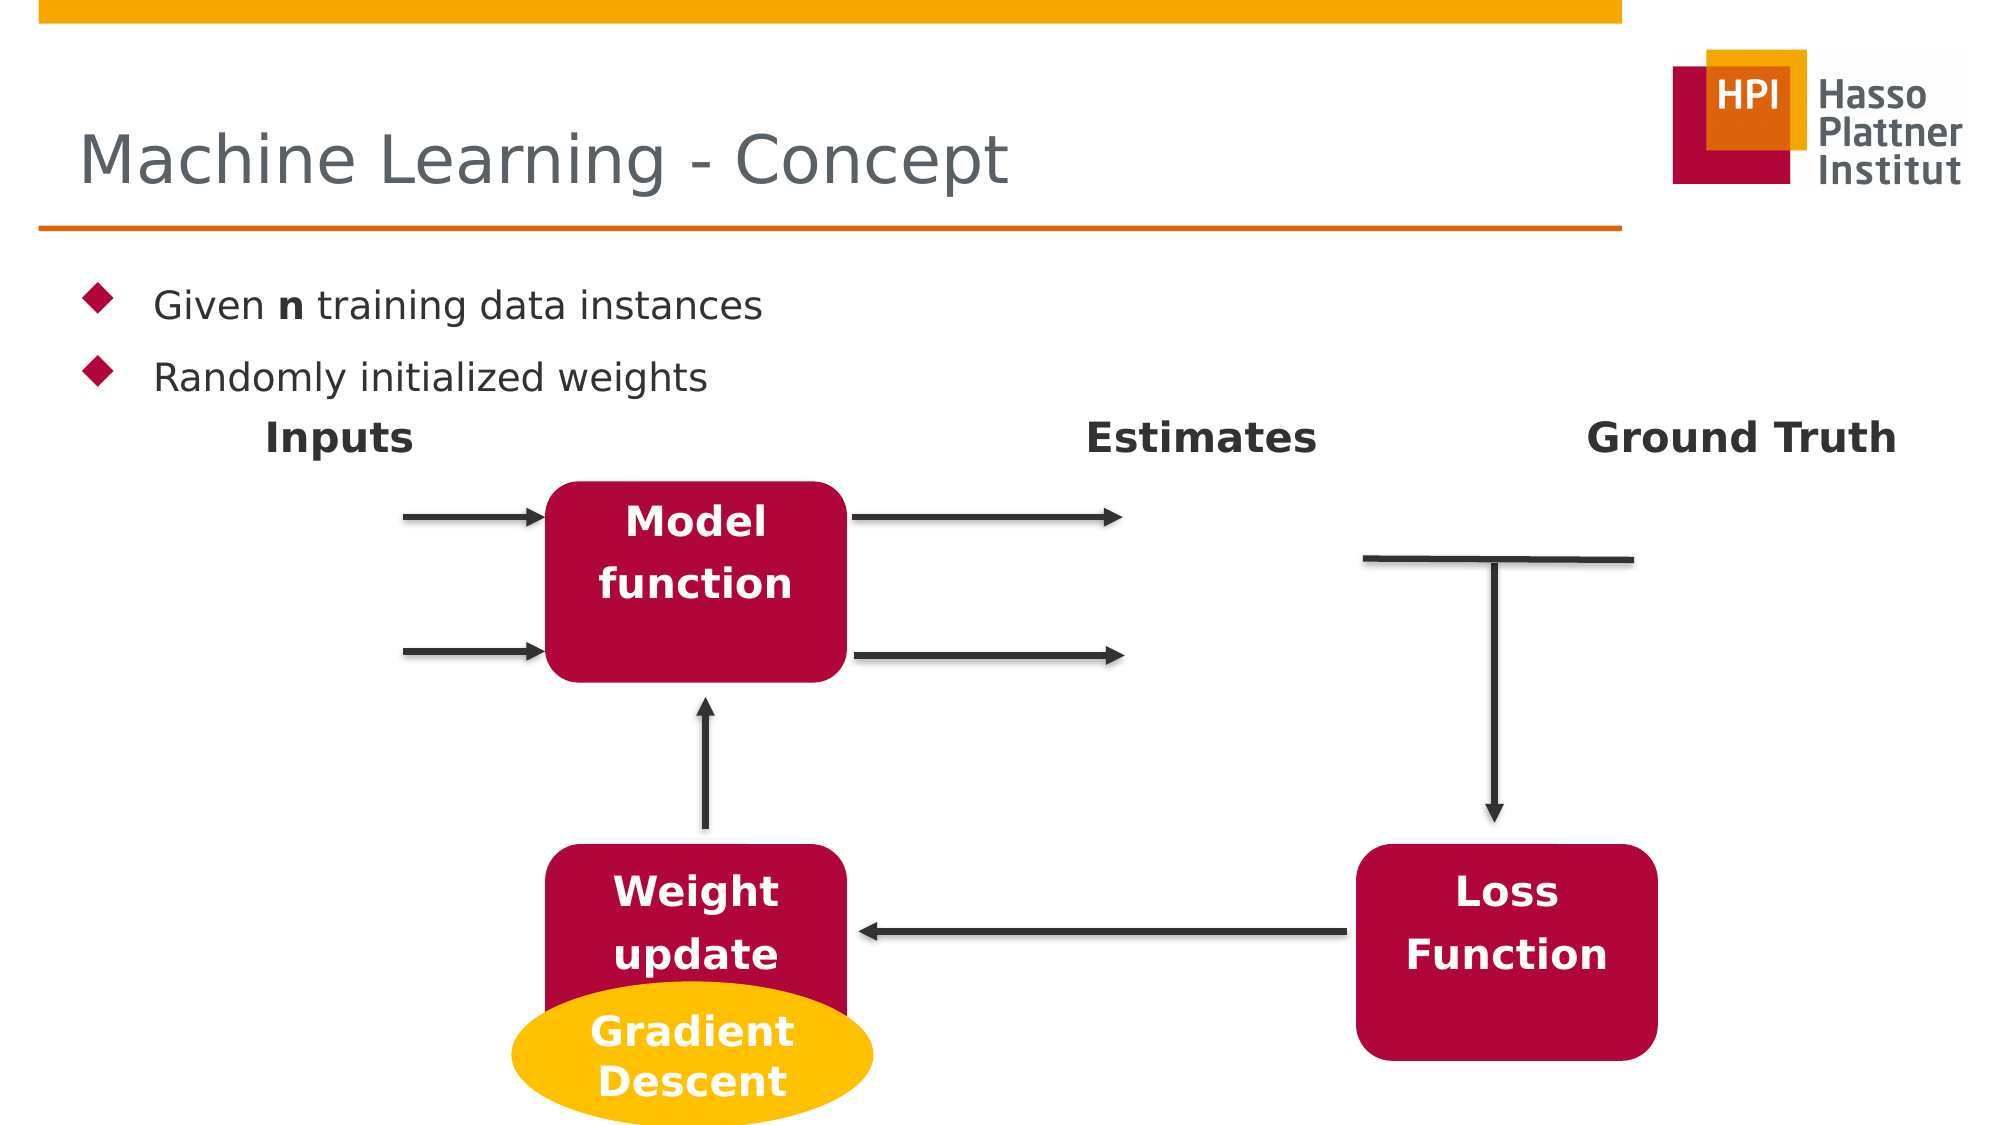

# Machine Learning - Concept
Given n training data instances
Randomly initialized weights
Estimates
Ground Truth
Inputs
Model
function

Weight
update

Loss
Function

Gradient Descent